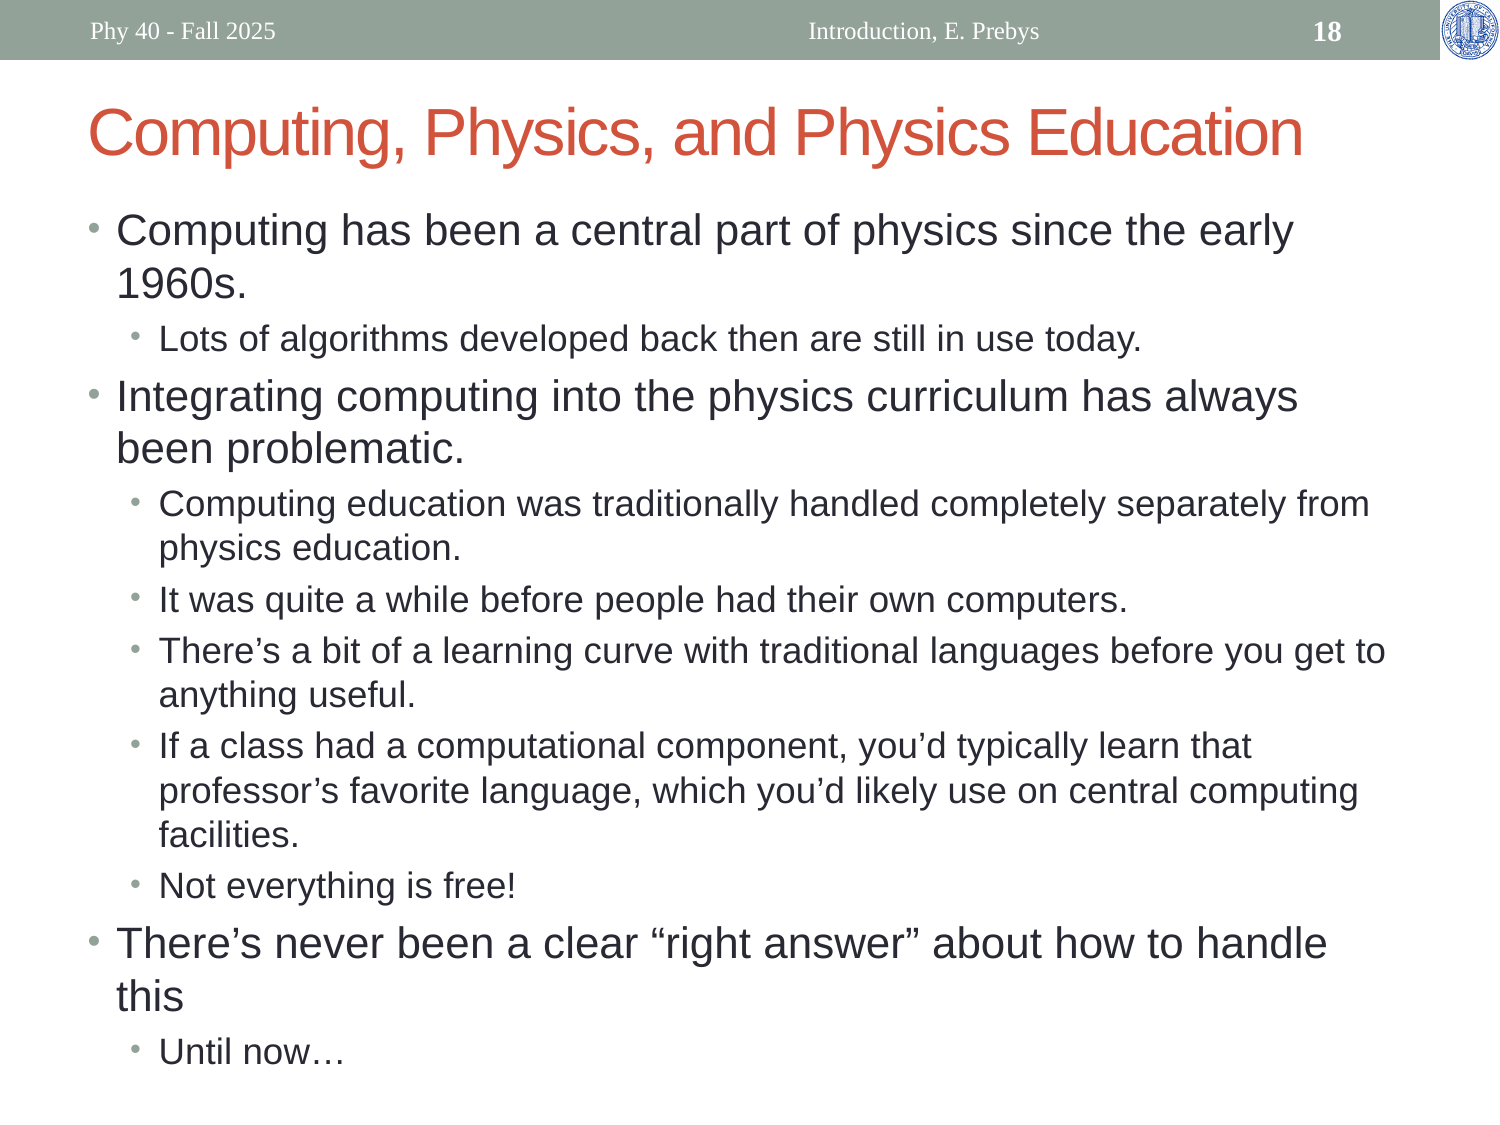

Phy 40 - Fall 2025
Introduction, E. Prebys
18
# Computing, Physics, and Physics Education
Computing has been a central part of physics since the early 1960s.
Lots of algorithms developed back then are still in use today.
Integrating computing into the physics curriculum has always been problematic.
Computing education was traditionally handled completely separately from physics education.
It was quite a while before people had their own computers.
There’s a bit of a learning curve with traditional languages before you get to anything useful.
If a class had a computational component, you’d typically learn that professor’s favorite language, which you’d likely use on central computing facilities.
Not everything is free!
There’s never been a clear “right answer” about how to handle this
Until now…